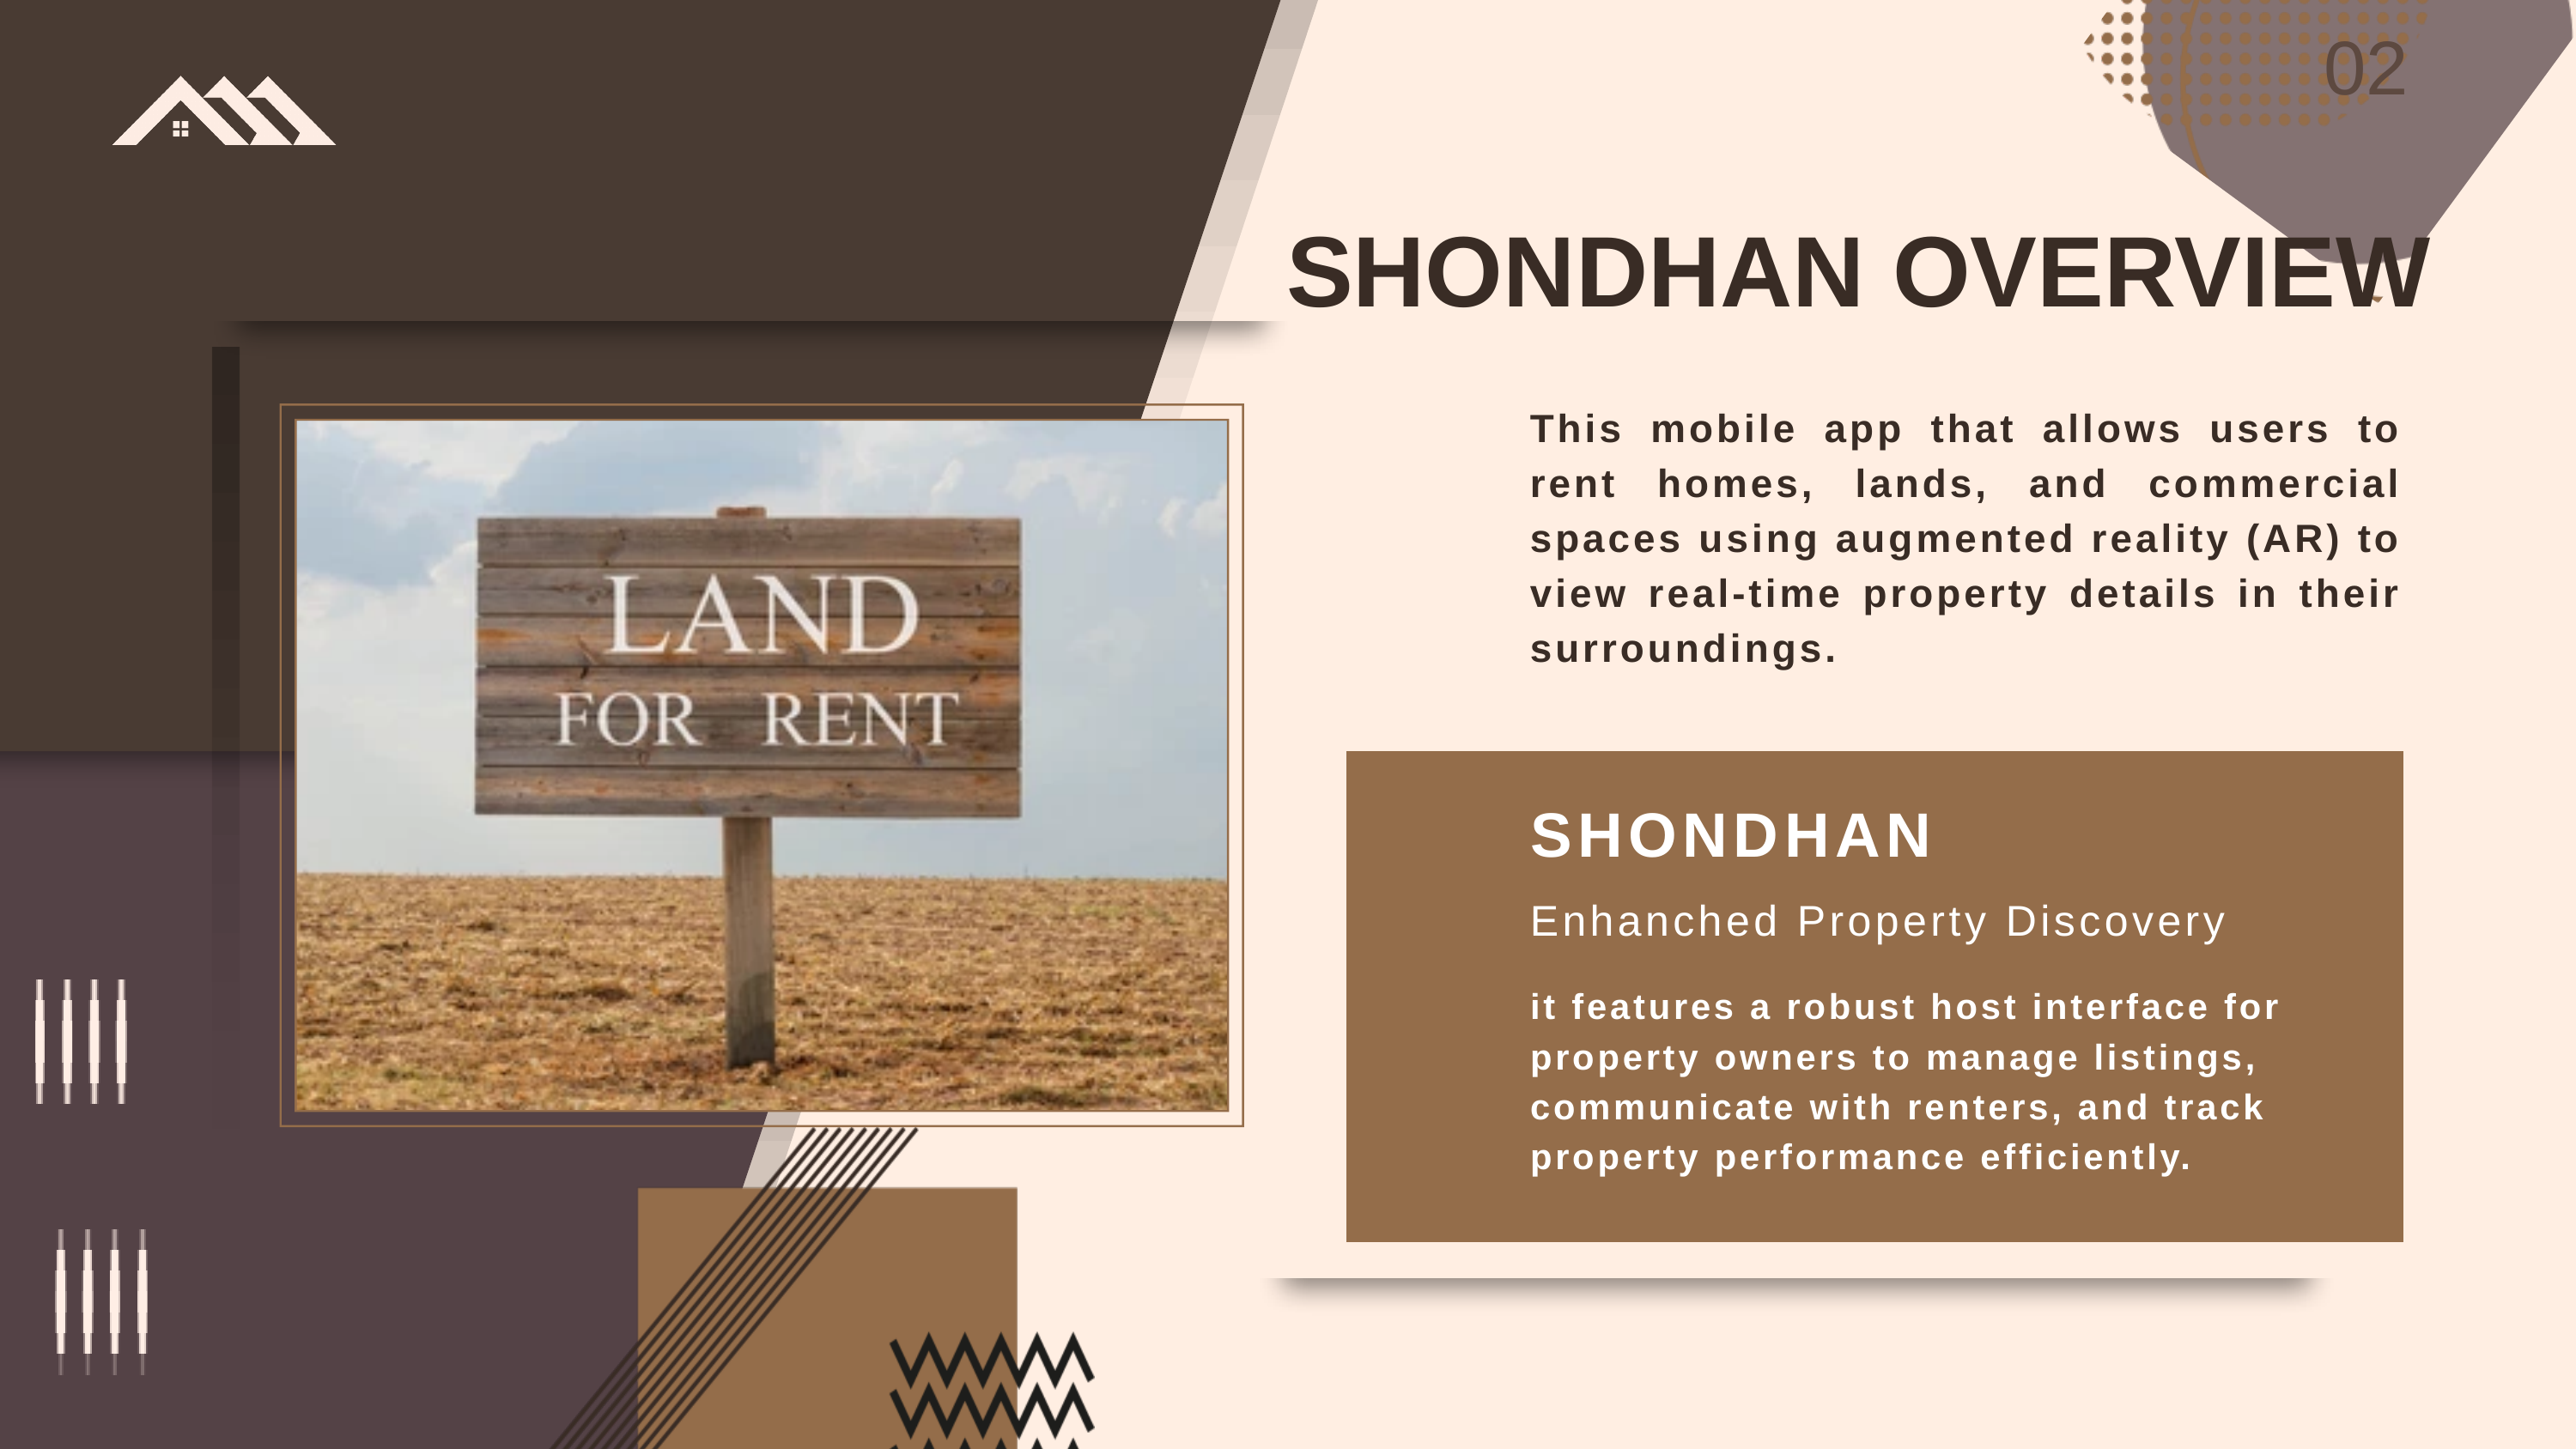

02

SHONDHAN OVERVIEW

This mobile app that allows users to rent homes, lands, and commercial spaces using augmented reality (AR) to view real-time property details in their surroundings.

SHONDHAN
Enhanched Property Discovery
it features a robust host interface for property owners to manage listings, communicate with renters, and track property performance efficiently.